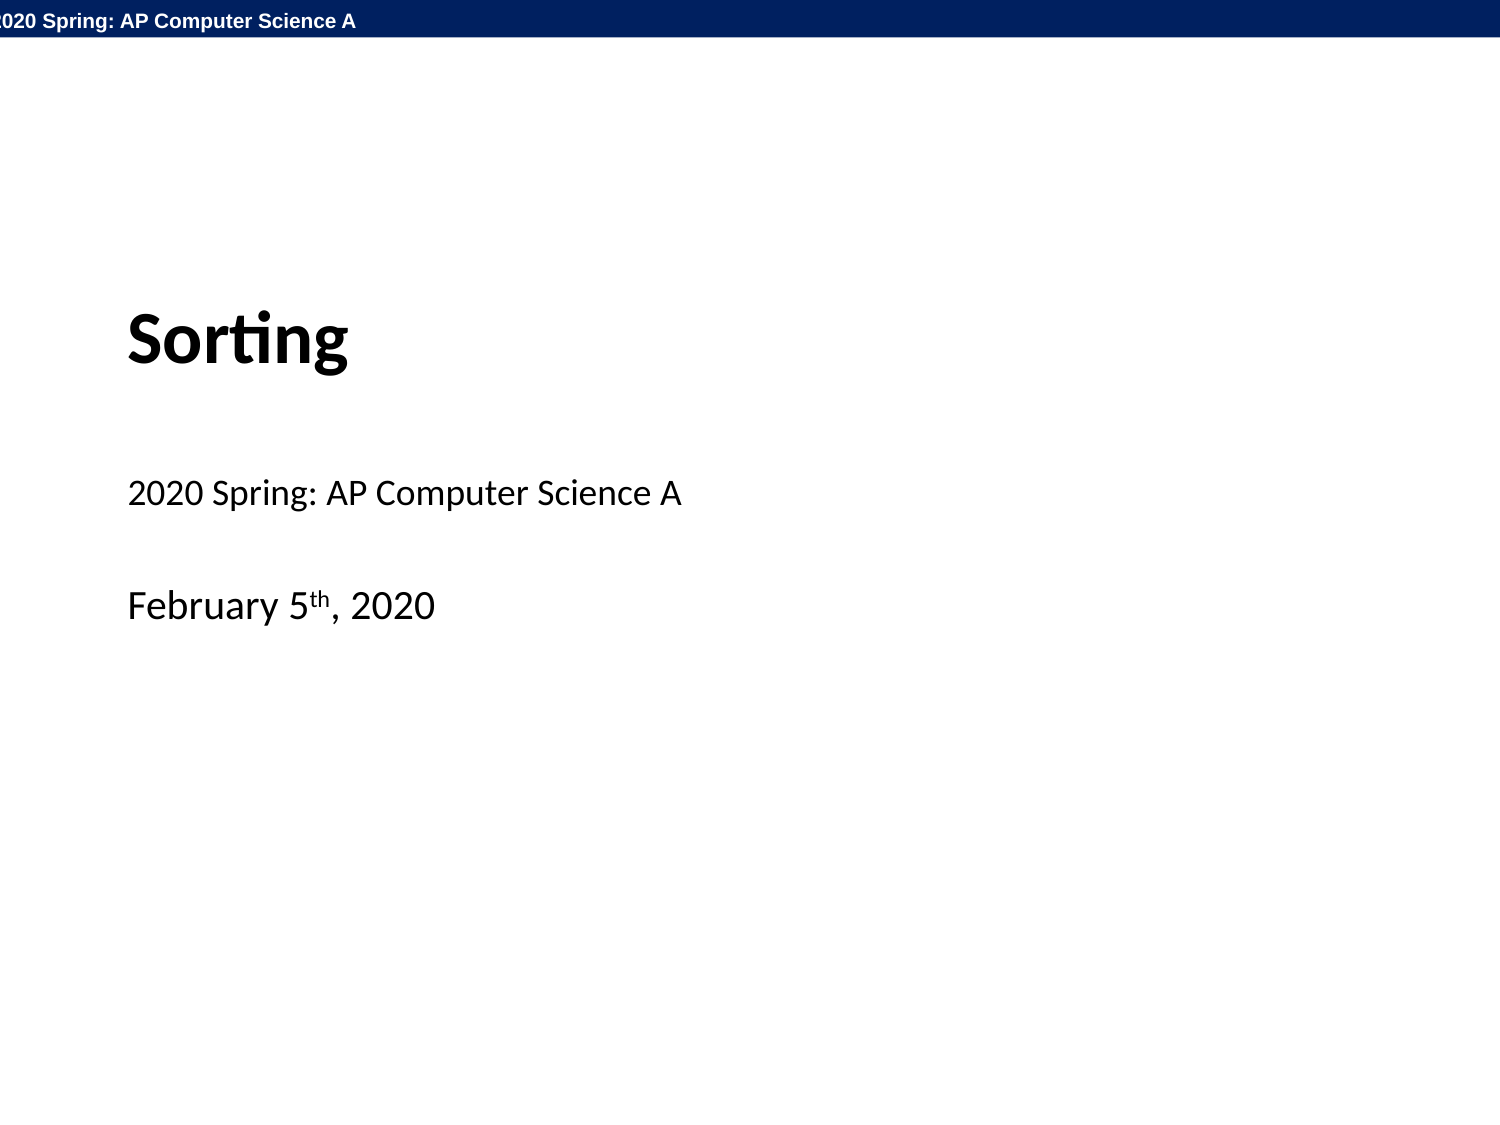

Sorting
2020 Spring: AP Computer Science A
February 5th, 2020